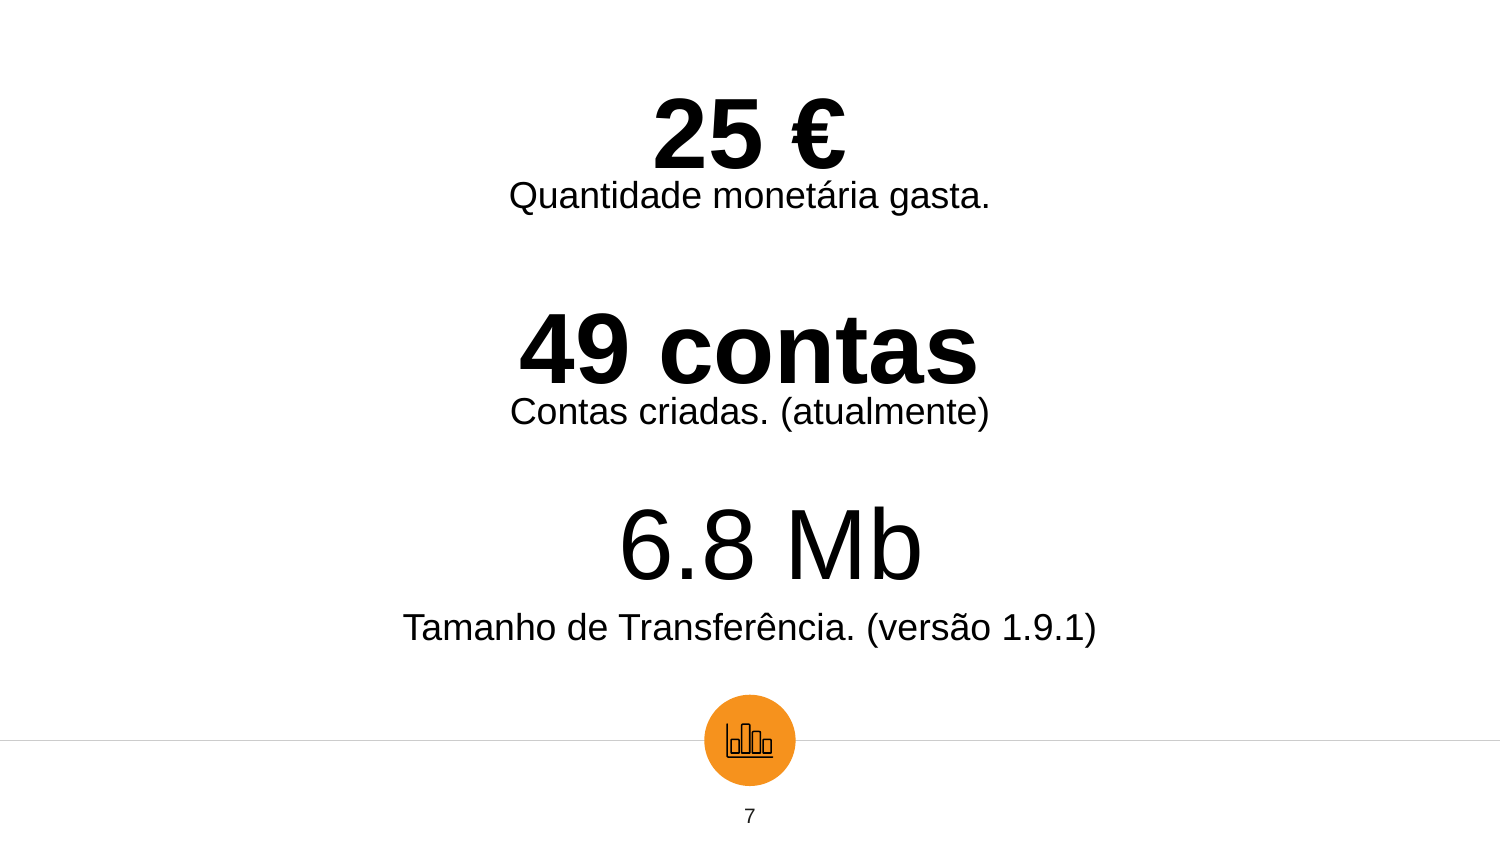

25 €
Quantidade monetária gasta.
49 contas
Contas criadas. (atualmente)
6.8 Mb
Tamanho de Transferência. (versão 1.9.1)

7